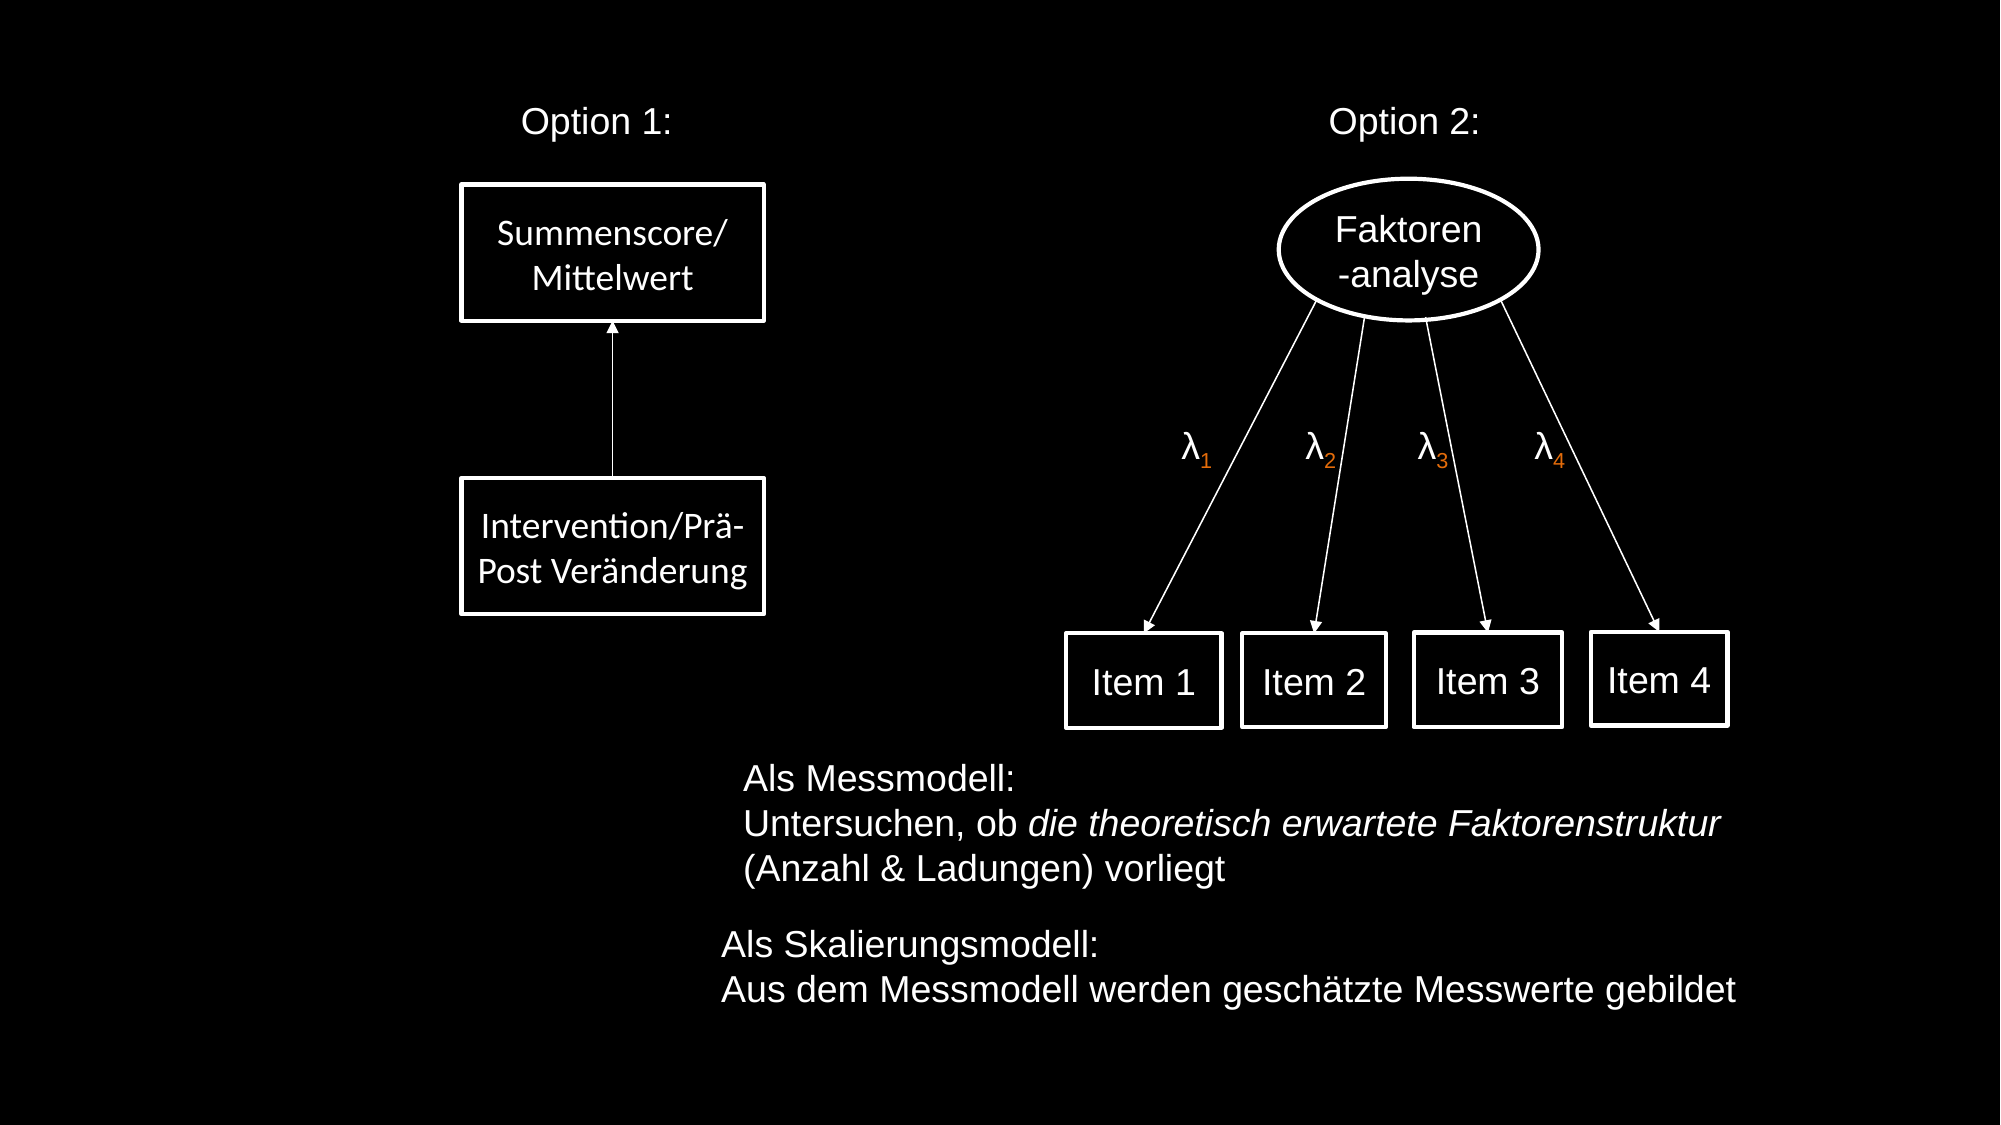

Option 1:
Option 2:
Faktoren-analyse
Summenscore/
Mittelwert
λ1
λ2
λ3
λ4
Intervention/Prä-Post Veränderung
Item 4
Item 3
Item 1
Item 2
Als Messmodell:
Untersuchen, ob die theoretisch erwartete Faktorenstruktur (Anzahl & Ladungen) vorliegt
Als Skalierungsmodell:
Aus dem Messmodell werden geschätzte Messwerte gebildet